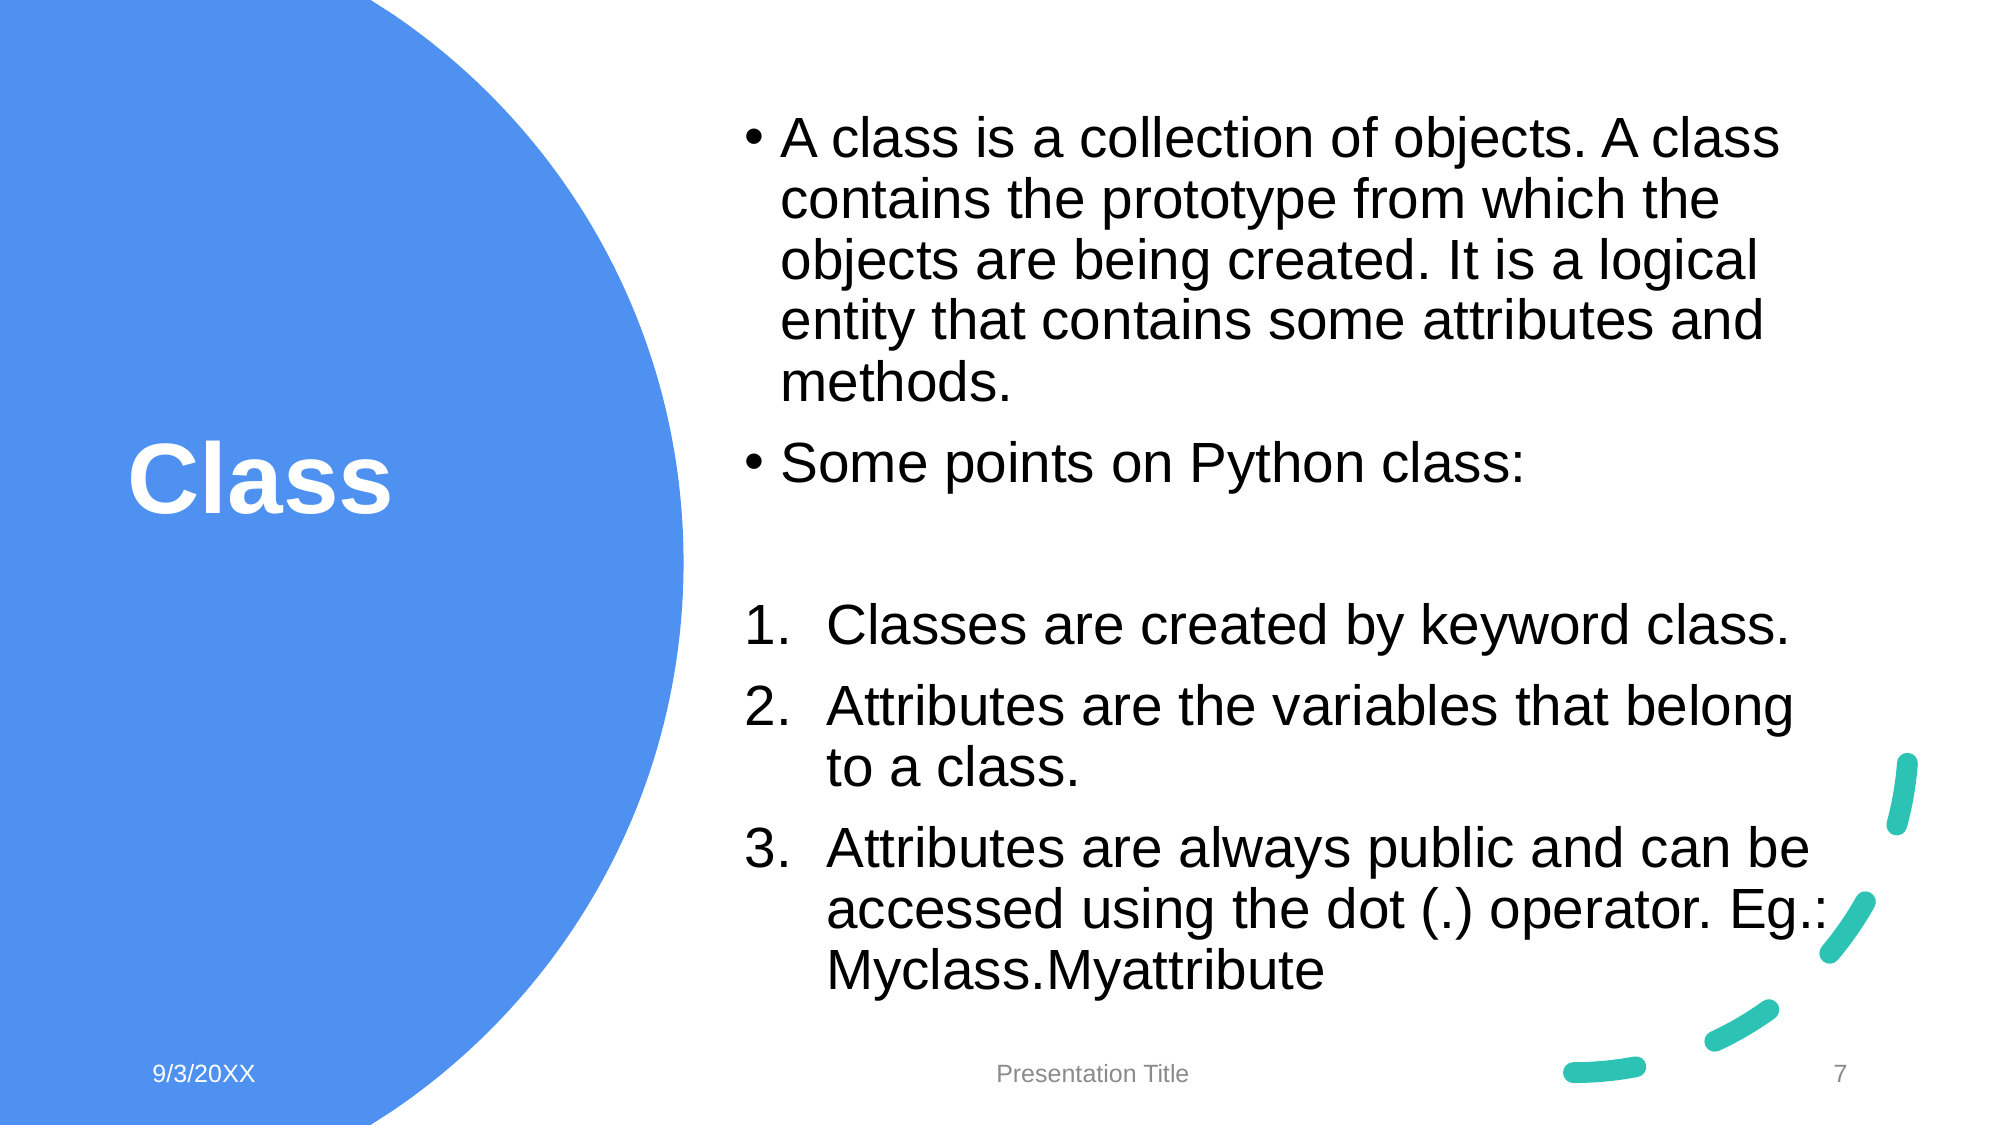

A class is a collection of objects. A class contains the prototype from which the objects are being created. It is a logical entity that contains some attributes and methods.
Some points on Python class:

Classes are created by keyword class.
Attributes are the variables that belong to a class.
Attributes are always public and can be accessed using the dot (.) operator. Eg.: Myclass.Myattribute
# Class

9/3/20XX
Presentation Title
7